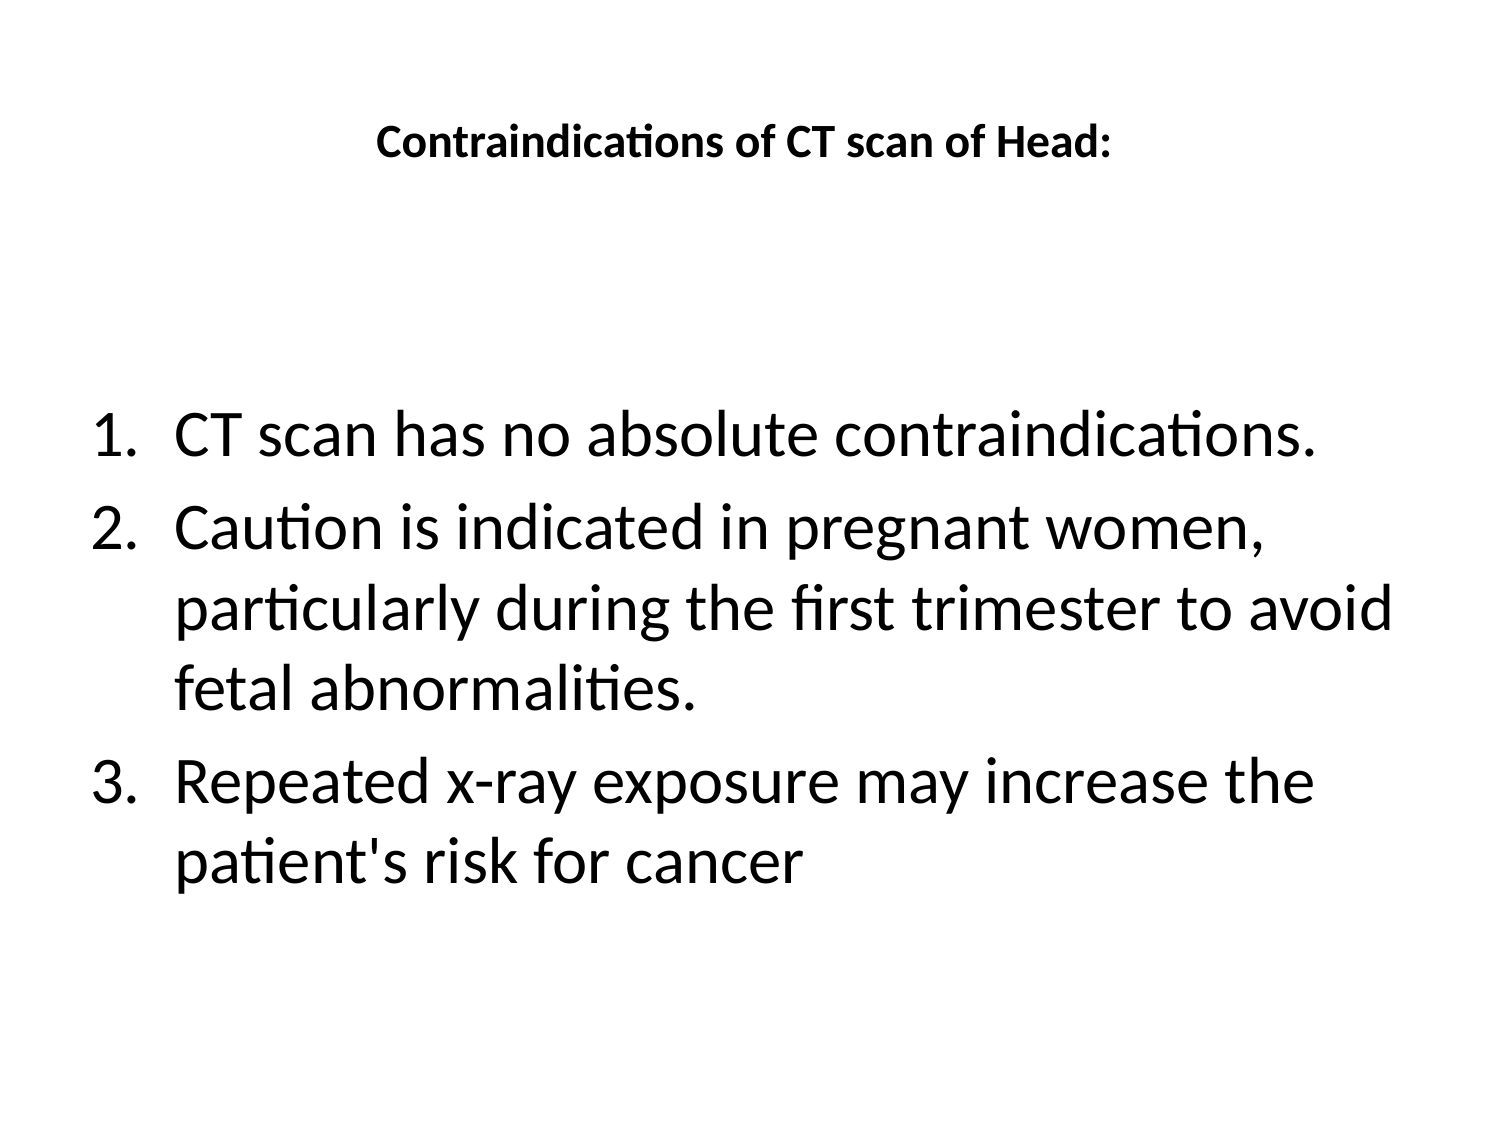

# Contraindications of CT scan of Head:
CT scan has no absolute contraindications.
Caution is indicated in pregnant women, particularly during the first trimester to avoid fetal abnormalities.
Repeated x-ray exposure may increase the patient's risk for cancer